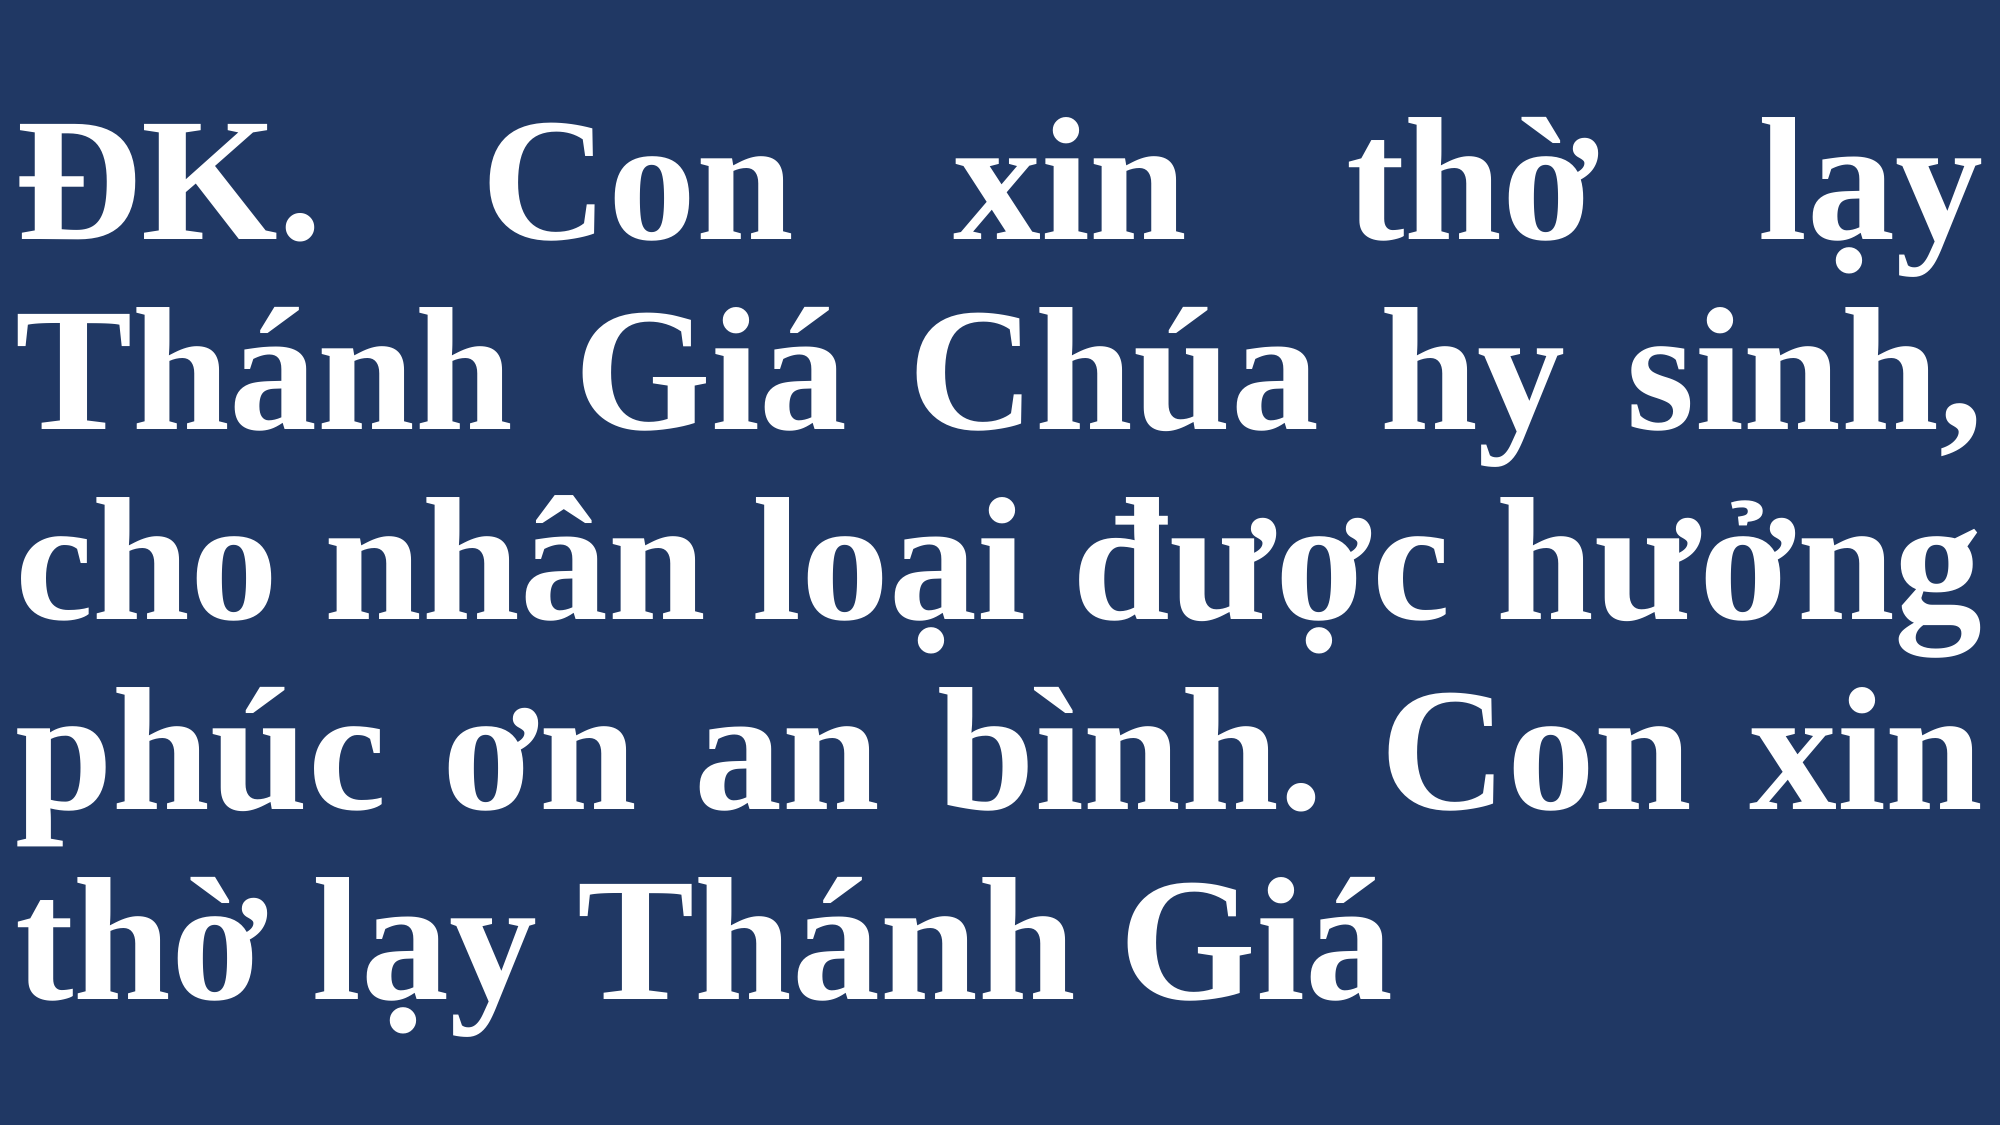

# ĐK. Con xin thờ lạy Thánh Giá Chúa hy sinh, cho nhân loại được hưởng phúc ơn an bình. Con xin thờ lạy Thánh Giá